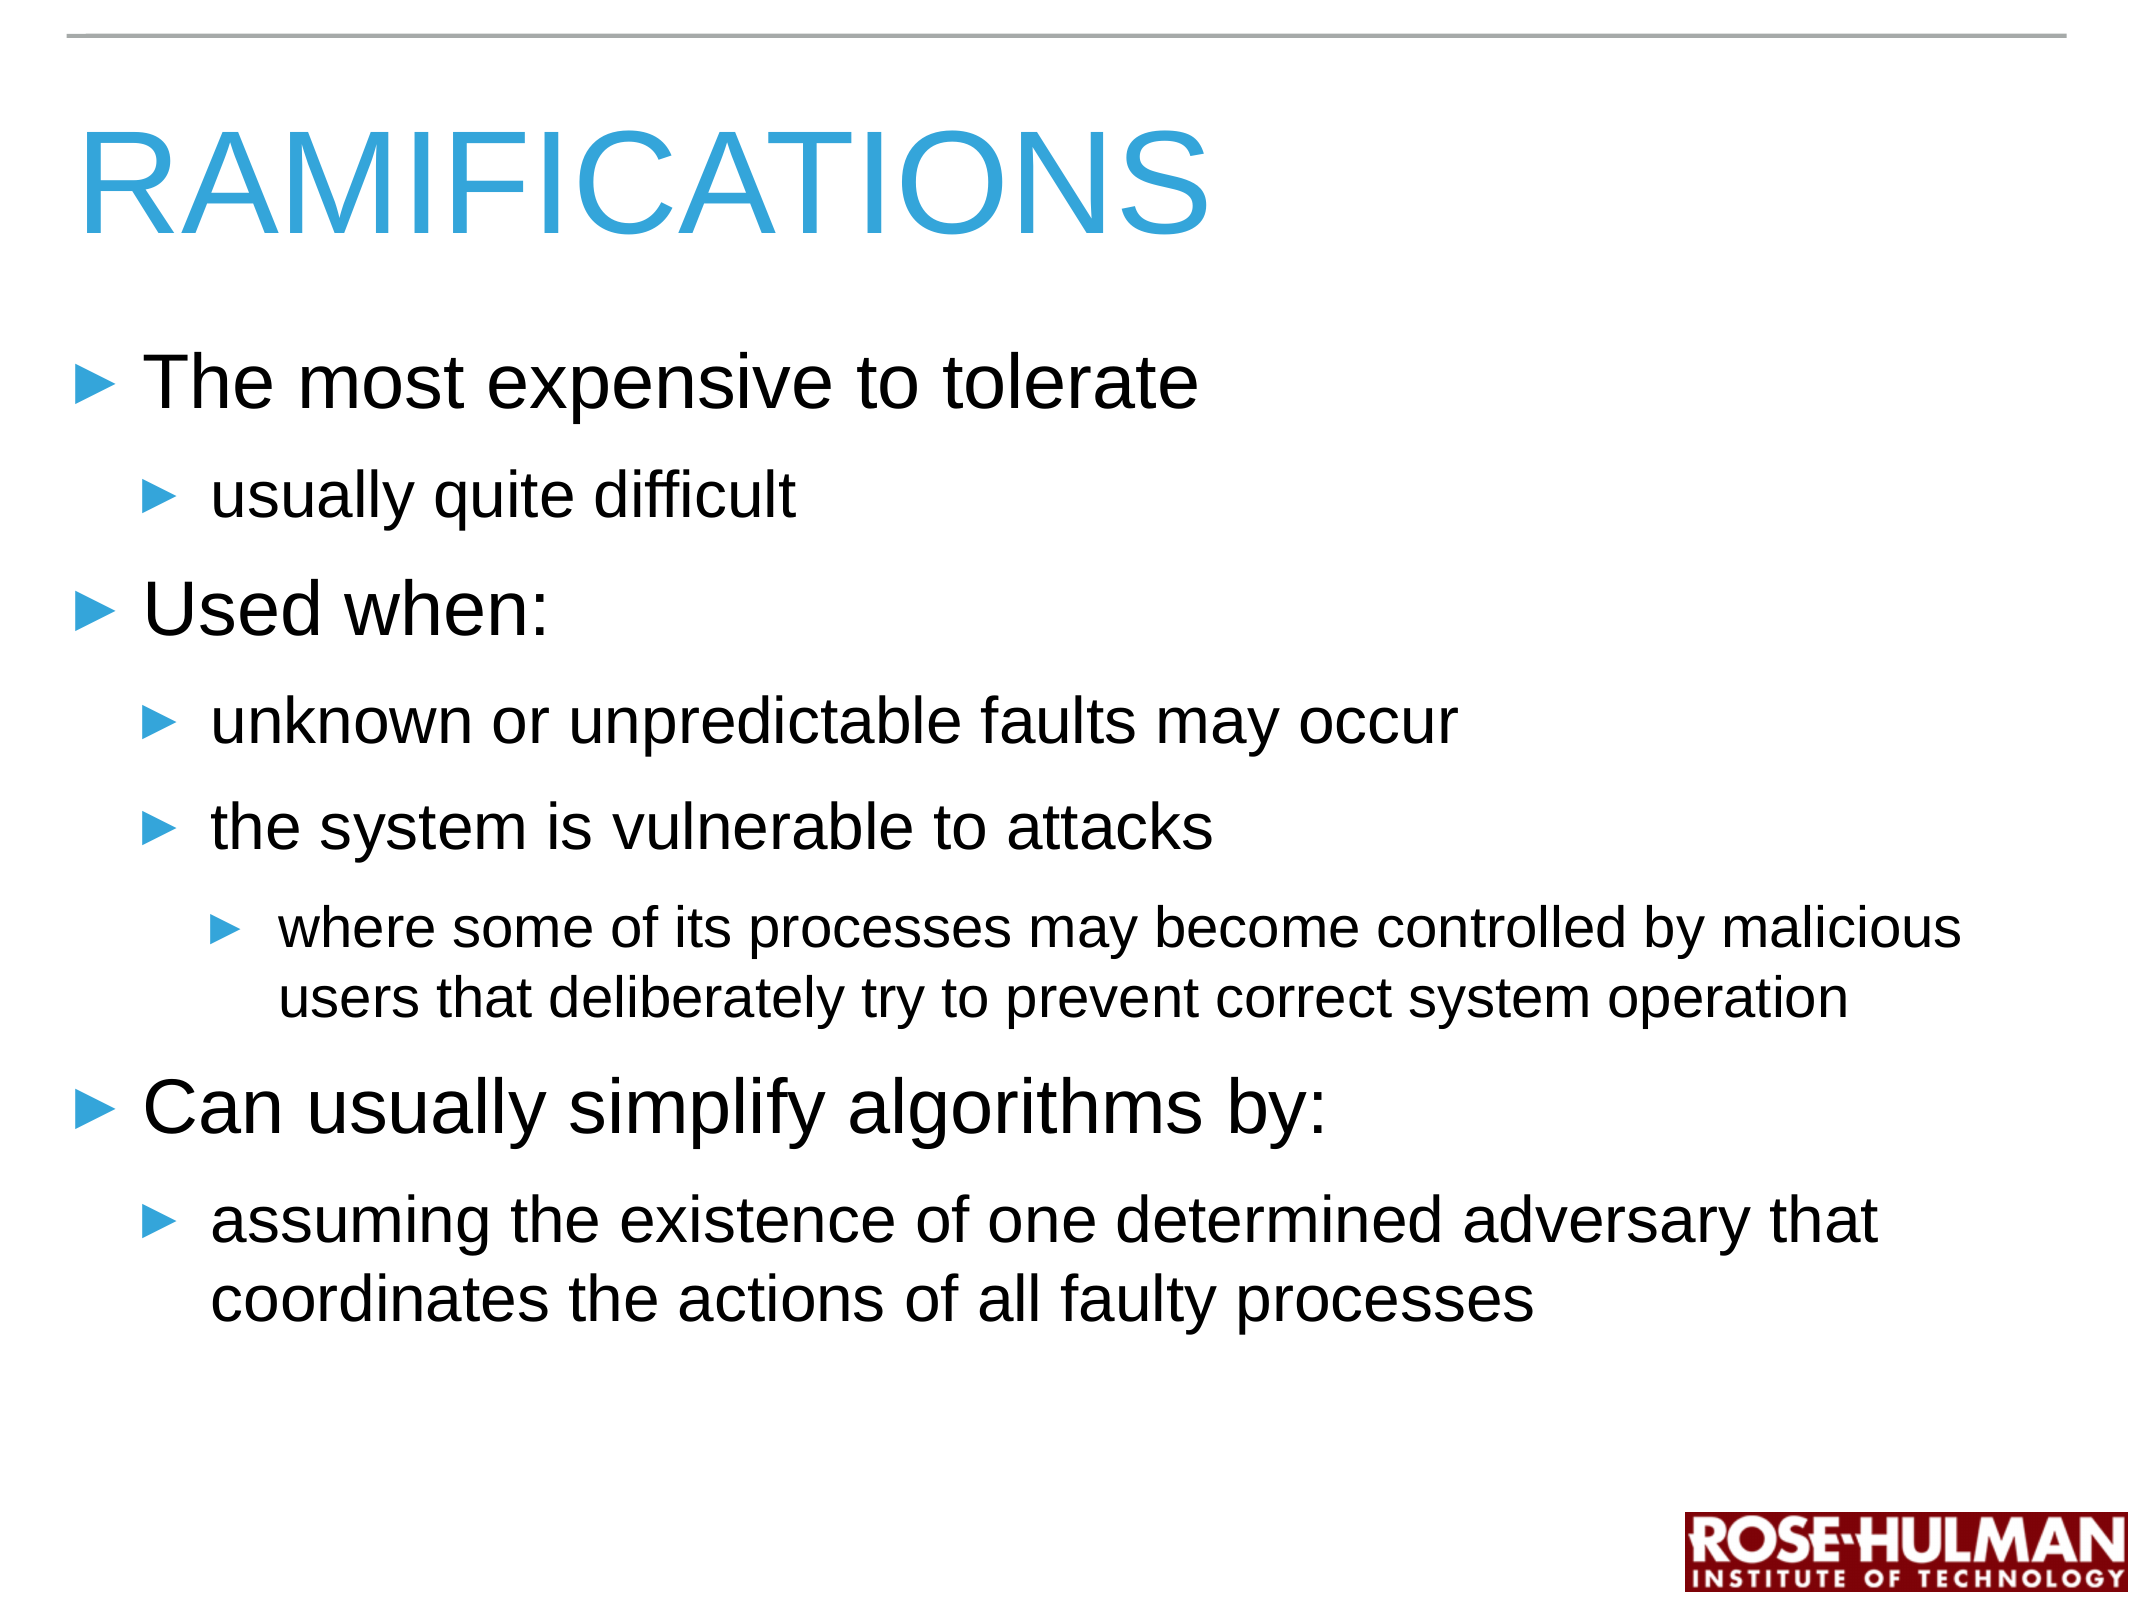

# ramifications
The most expensive to tolerate
usually quite difficult
Used when:
unknown or unpredictable faults may occur
the system is vulnerable to attacks
where some of its processes may become controlled by malicious users that deliberately try to prevent correct system operation
Can usually simplify algorithms by:
assuming the existence of one determined adversary that coordinates the actions of all faulty processes
32